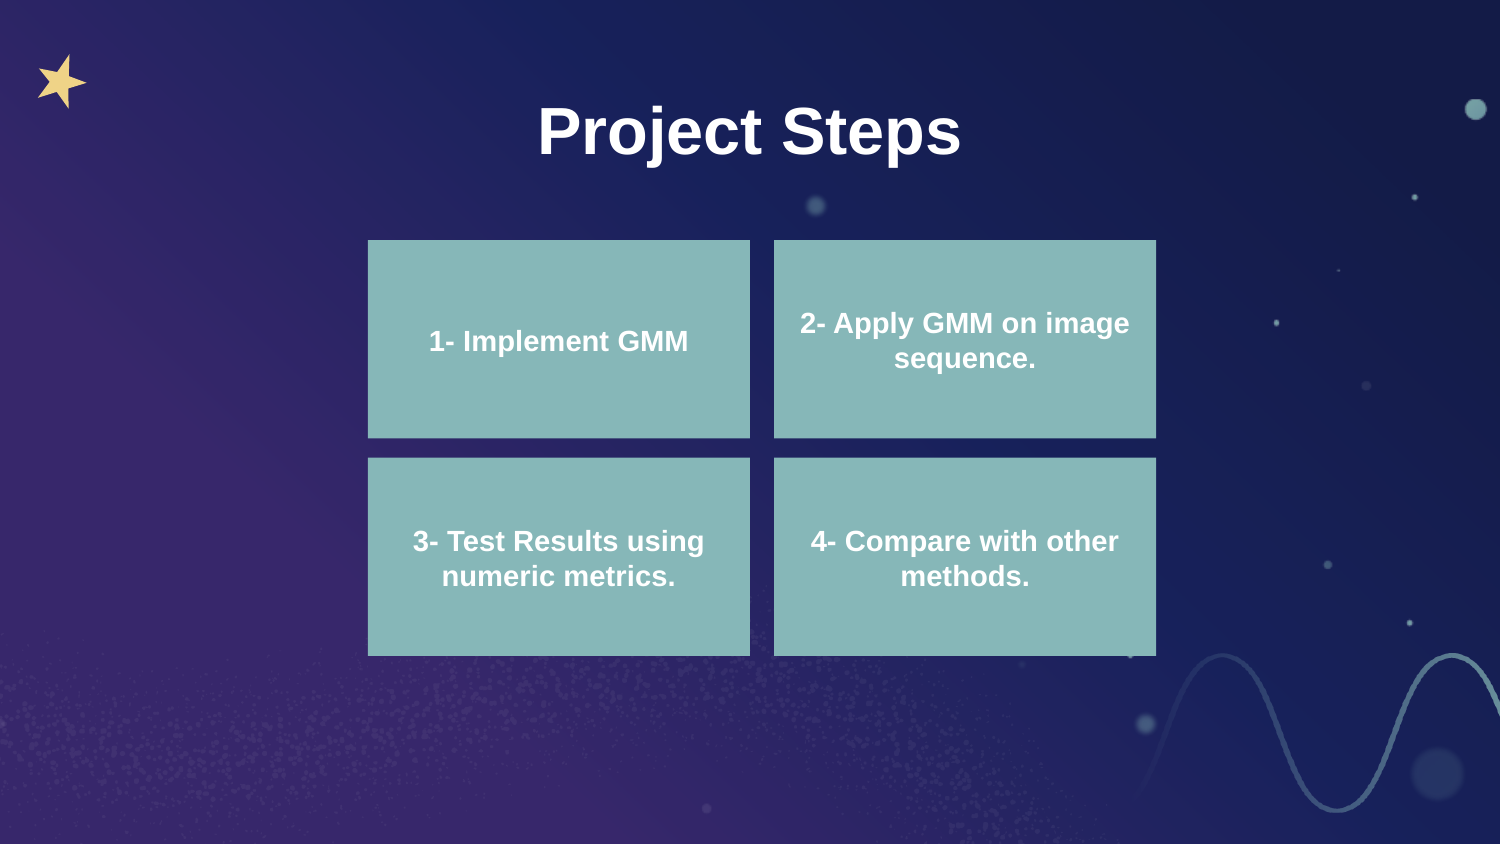

# Project Steps
1- Implement GMM
2- Apply GMM on image sequence.
3- Test Results using numeric metrics.
4- Compare with other methods.